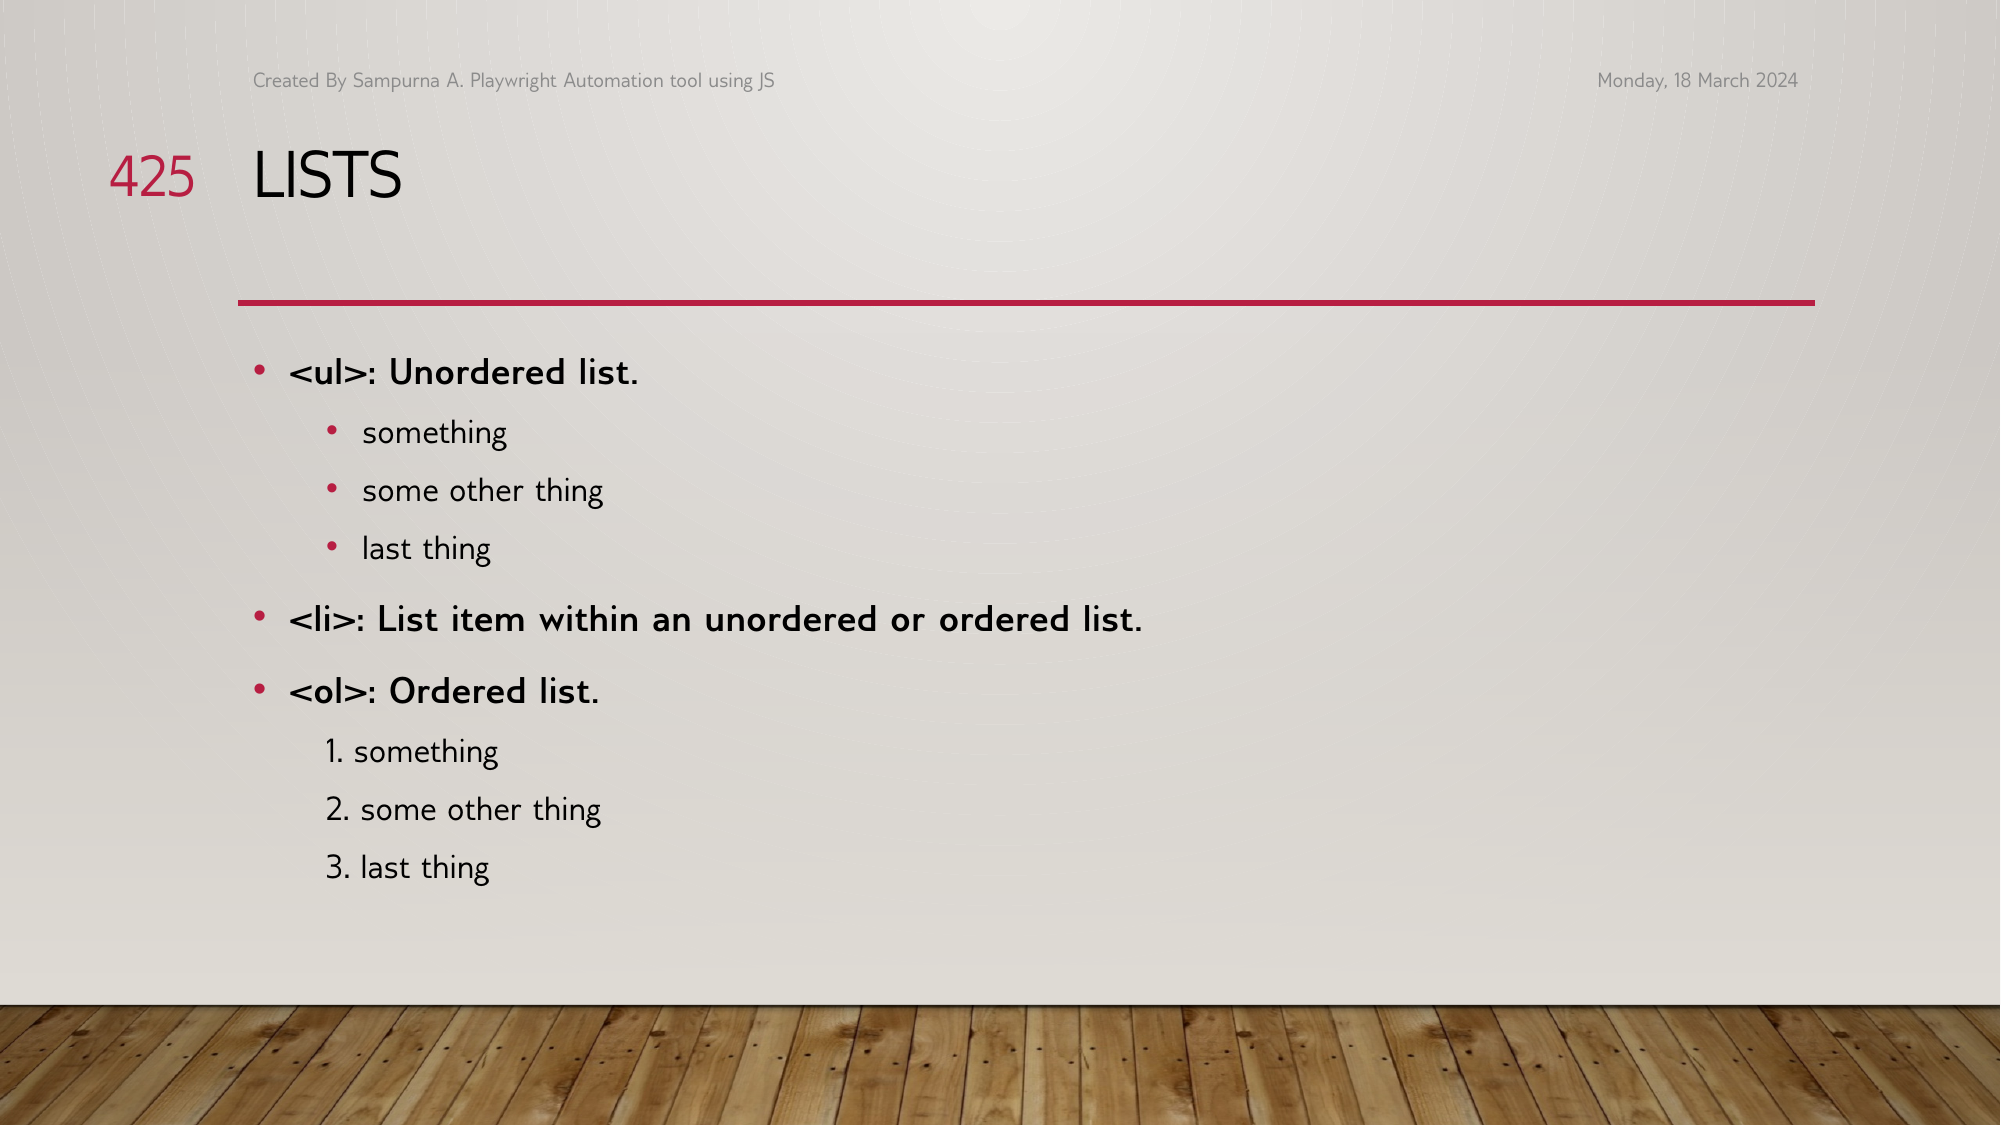

Created By Sampurna A. Playwright Automation tool using JS
Monday, 18 March 2024
425
# Lists
<ul>: Unordered list.
something
some other thing
last thing
<li>: List item within an unordered or ordered list.
<ol>: Ordered list.
1. something
2. some other thing
3. last thing